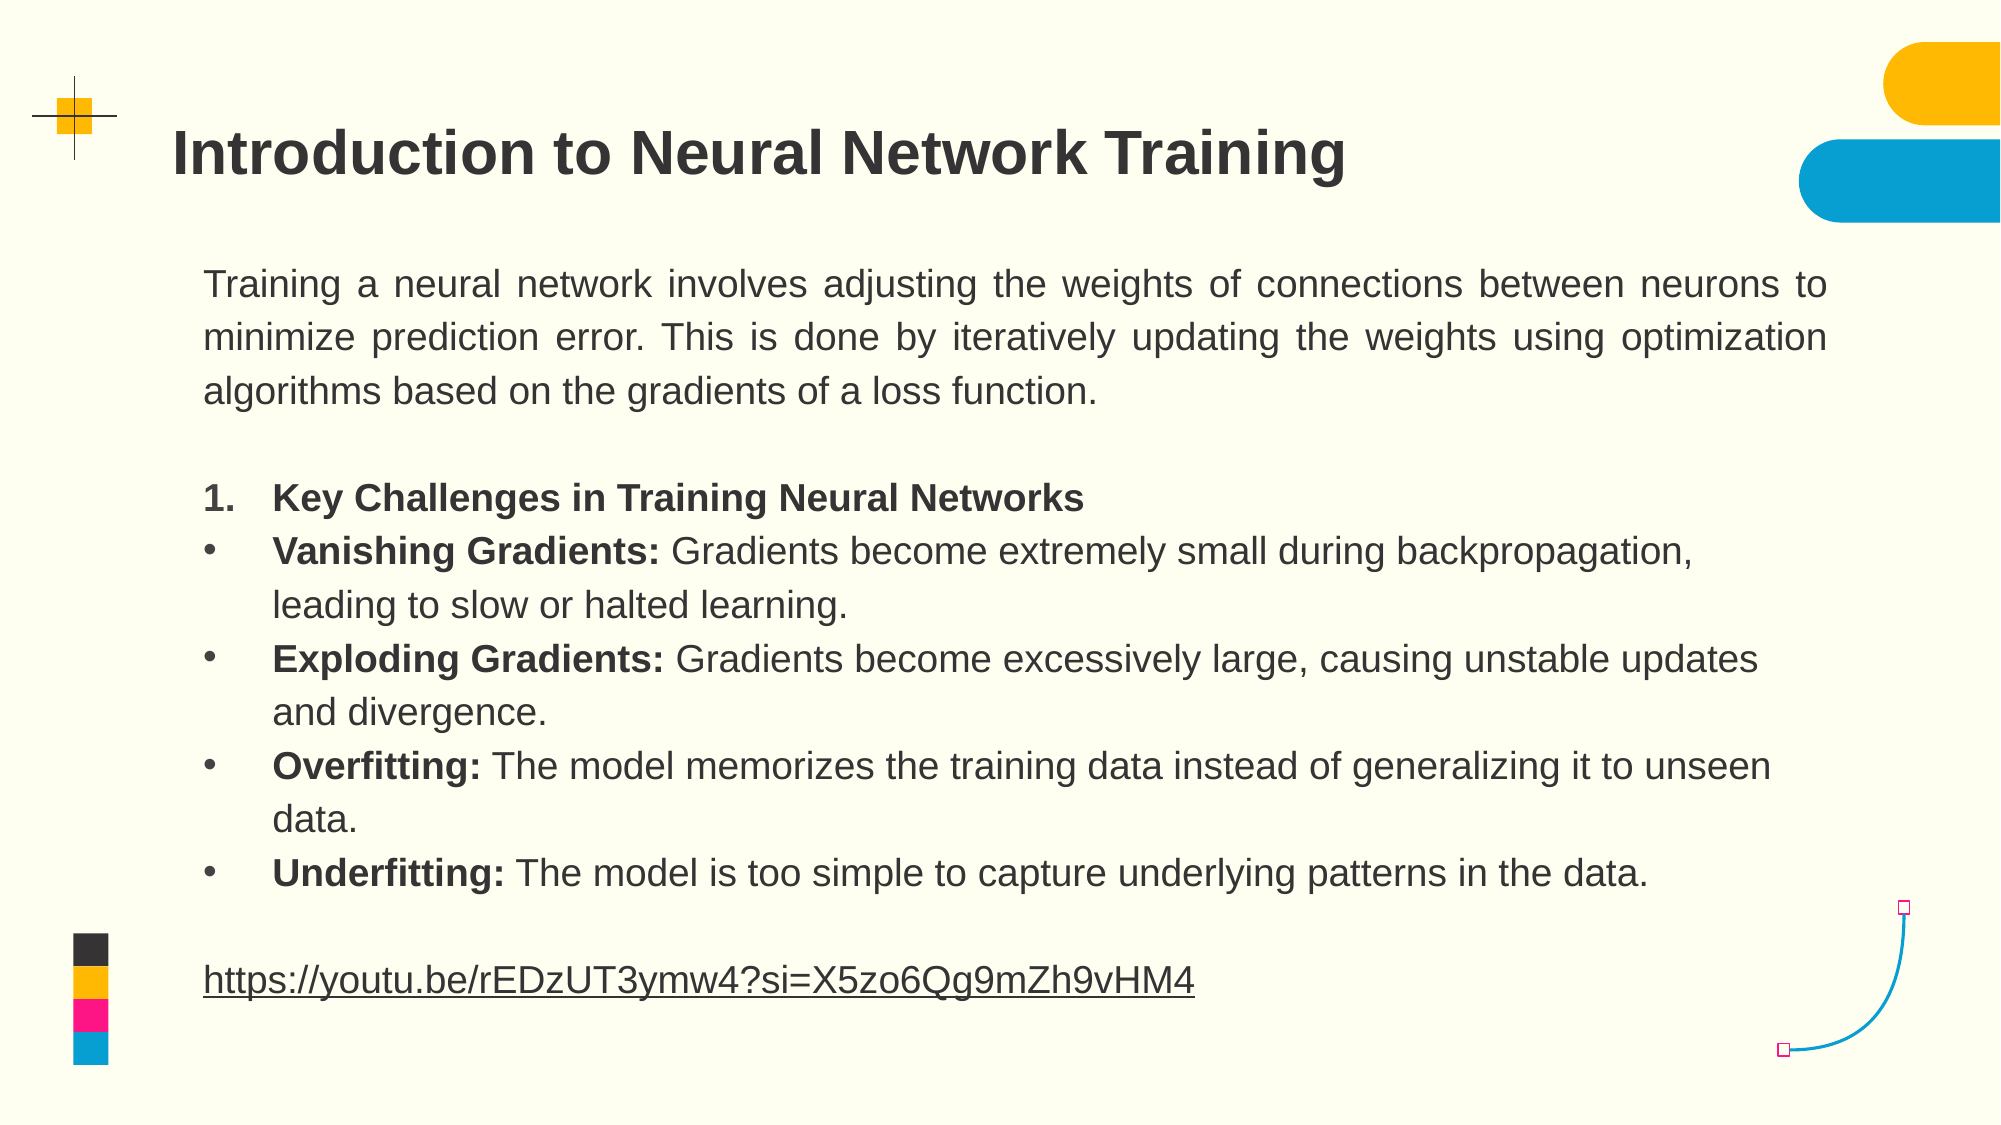

# Introduction to Neural Network Training
Training a neural network involves adjusting the weights of connections between neurons to minimize prediction error. This is done by iteratively updating the weights using optimization algorithms based on the gradients of a loss function.

Key Challenges in Training Neural Networks
Vanishing Gradients: Gradients become extremely small during backpropagation, leading to slow or halted learning.
Exploding Gradients: Gradients become excessively large, causing unstable updates and divergence.
Overfitting: The model memorizes the training data instead of generalizing it to unseen data.
Underfitting: The model is too simple to capture underlying patterns in the data.

https://youtu.be/rEDzUT3ymw4?si=X5zo6Qg9mZh9vHM4